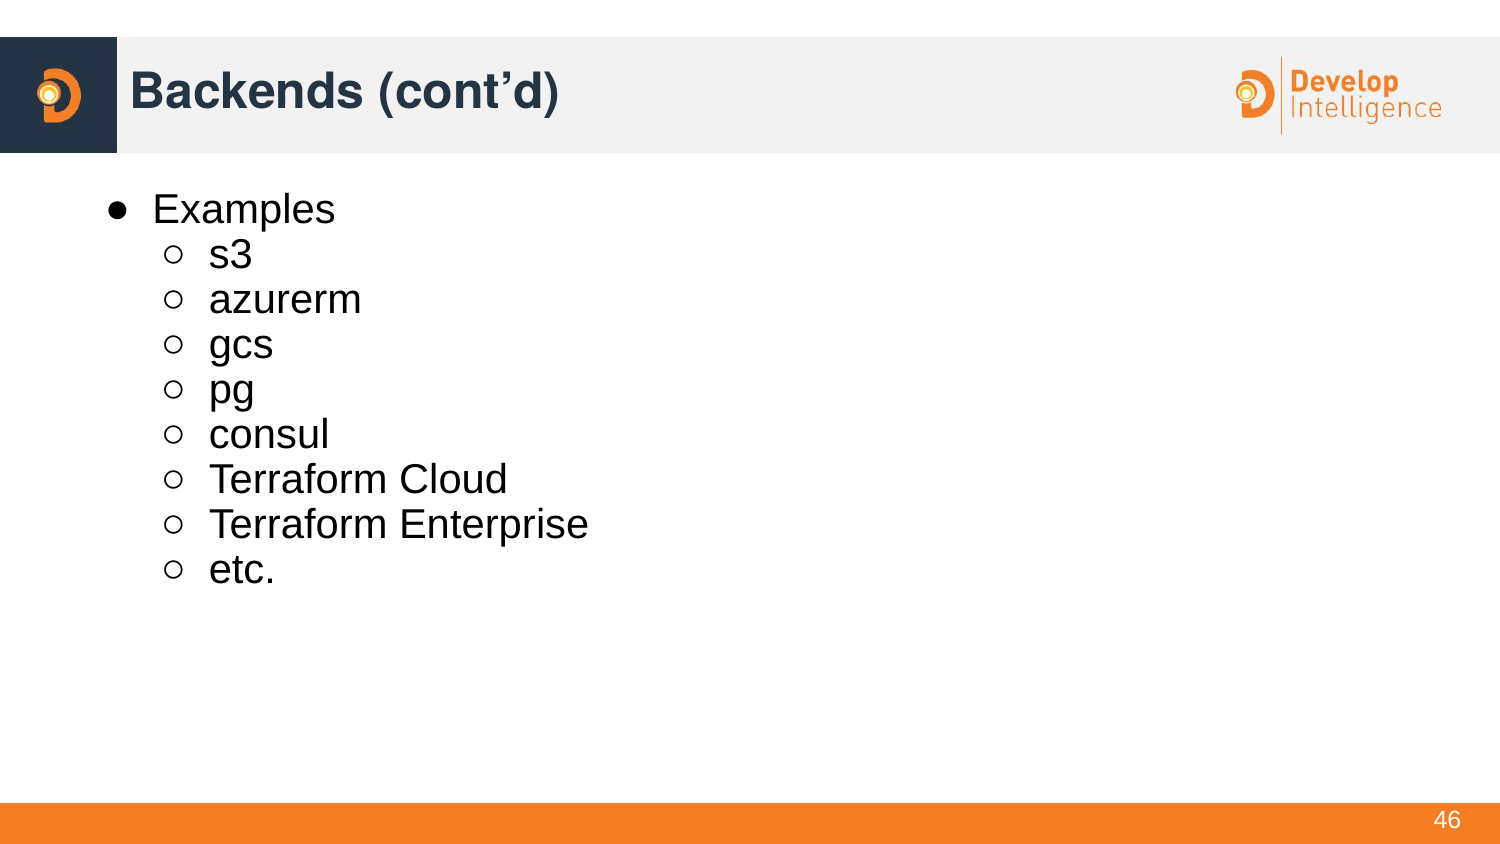

# Backends (cont’d)
Examples
s3
azurerm
gcs
pg
consul
Terraform Cloud
Terraform Enterprise
etc.
46